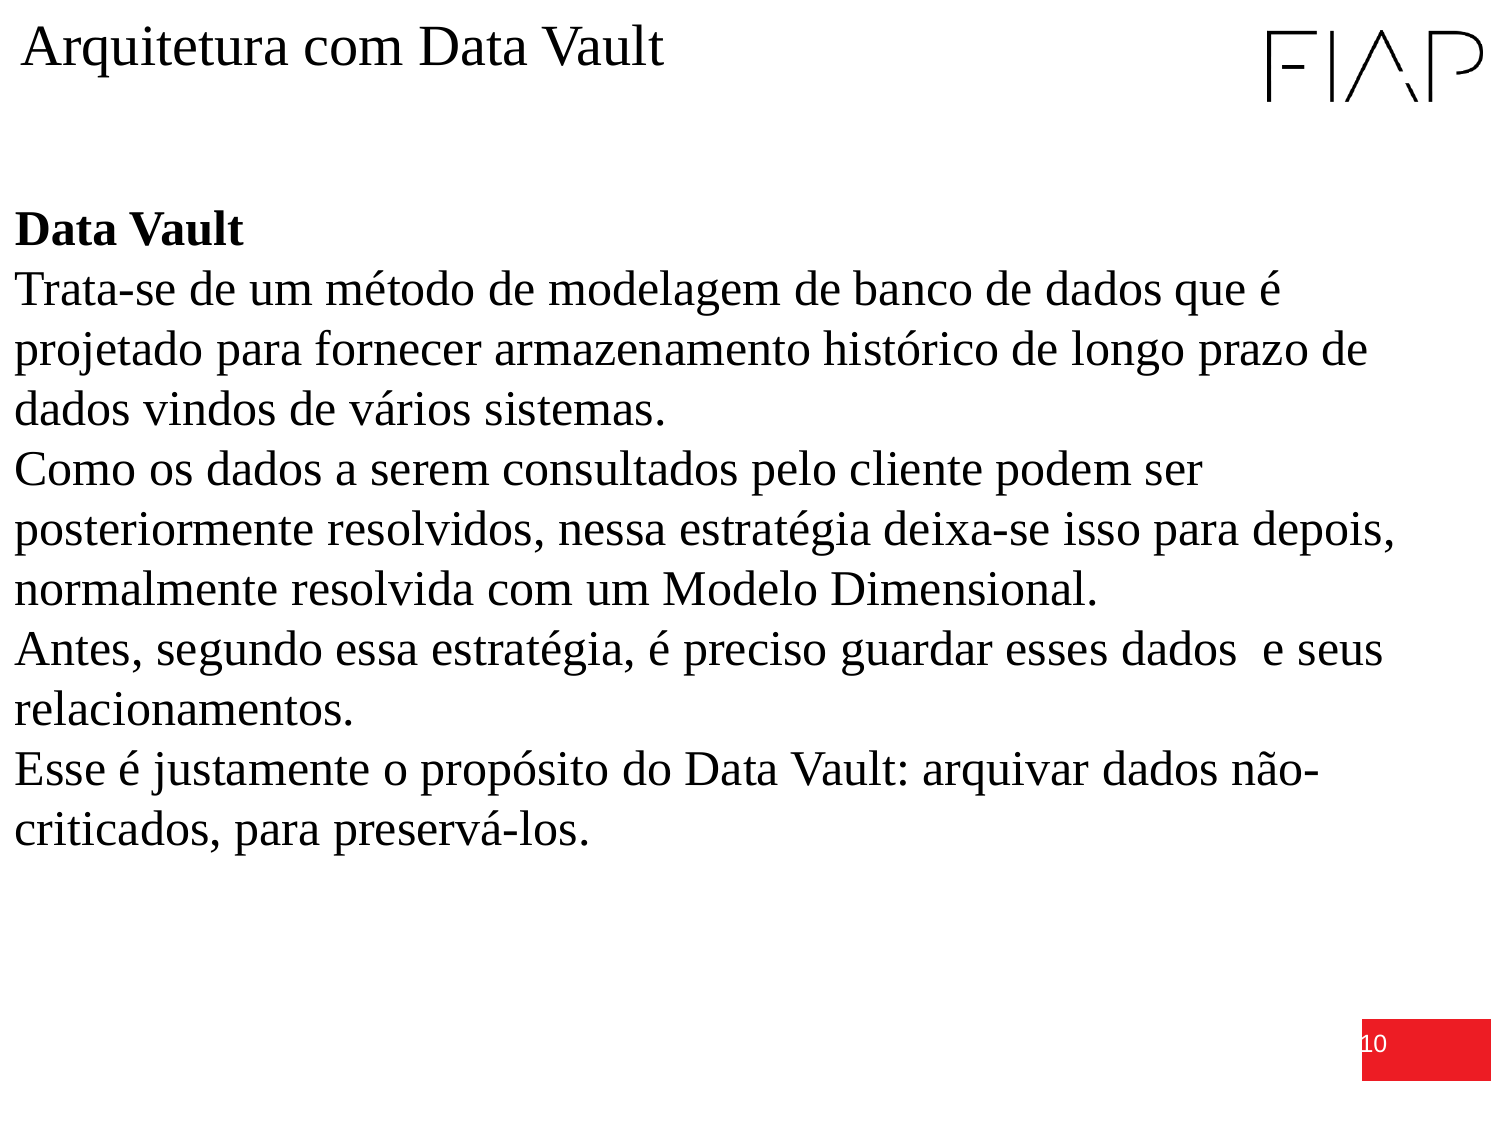

Arquitetura com Data Vault
Data Vault
Trata-se de um método de modelagem de banco de dados que é projetado para fornecer armazenamento histórico de longo prazo de dados vindos de vários sistemas.
Como os dados a serem consultados pelo cliente podem ser posteriormente resolvidos, nessa estratégia deixa-se isso para depois, normalmente resolvida com um Modelo Dimensional.
Antes, segundo essa estratégia, é preciso guardar esses dados  e seus relacionamentos.
Esse é justamente o propósito do Data Vault: arquivar dados não-criticados, para preservá-los.